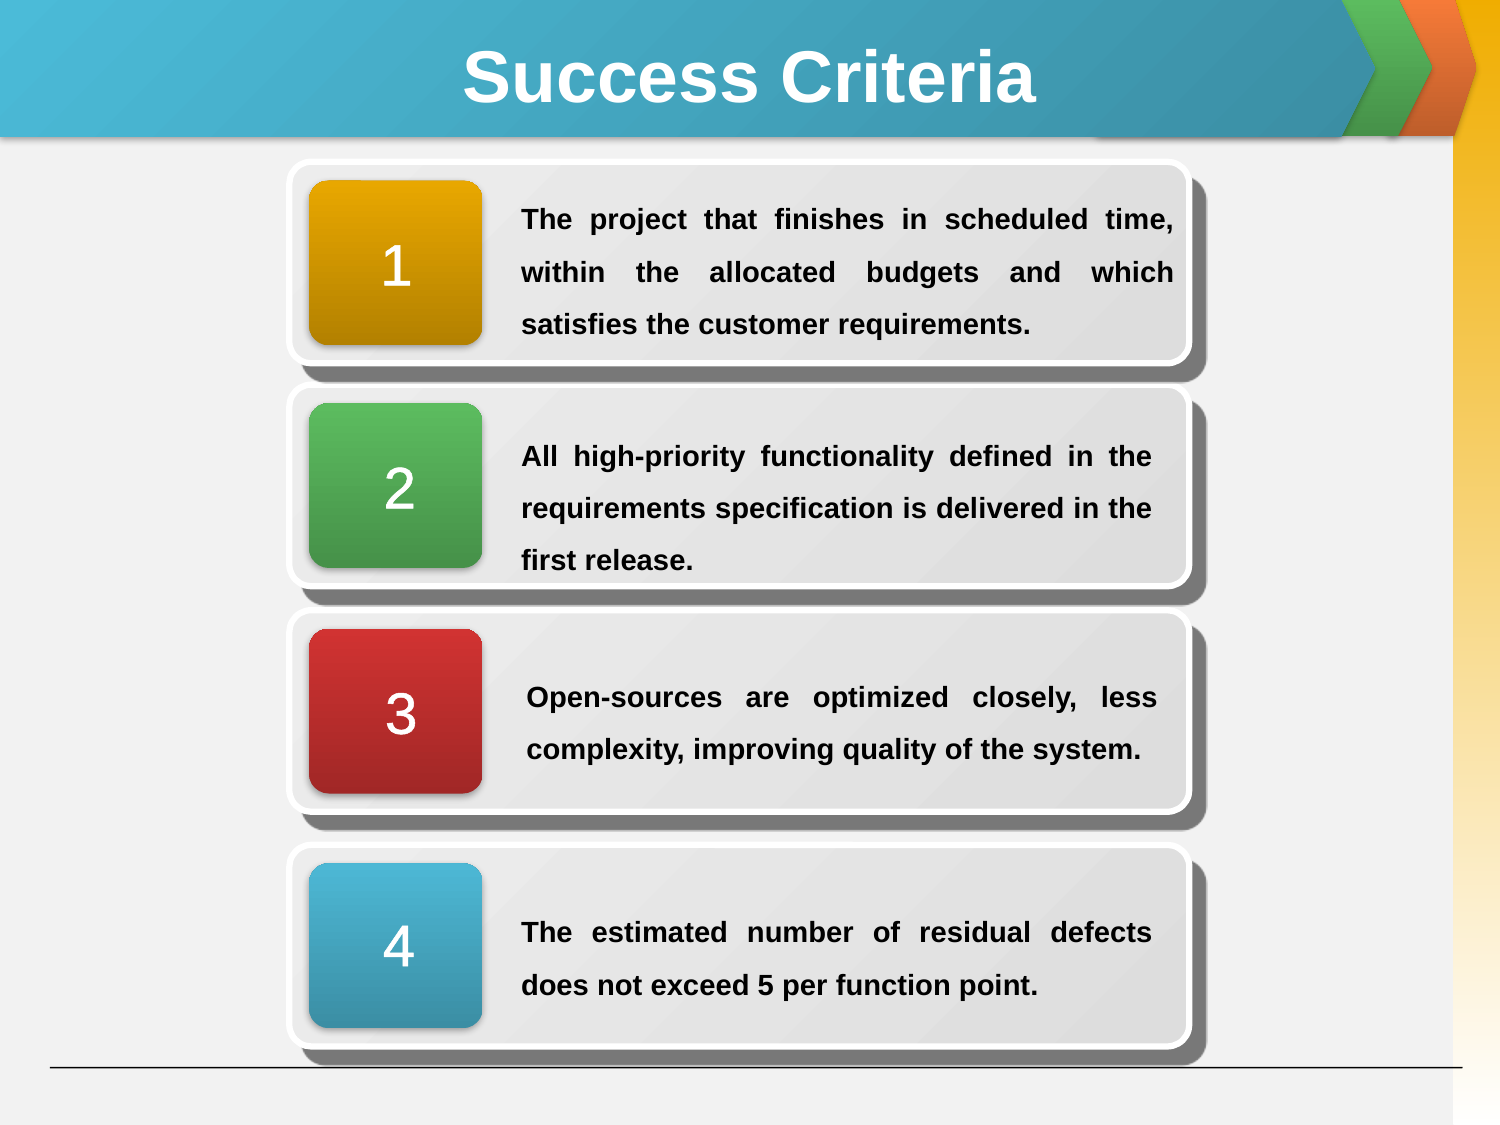

# Success Criteria

The project that finishes in scheduled time, within the allocated budgets and which satisfies the customer requirements.
1

All high-priority functionality defined in the requirements specification is delivered in the first release.
2

Open-sources are optimized closely, less complexity, improving quality of the system.
3

The estimated number of residual defects does not exceed 5 per function point.
4